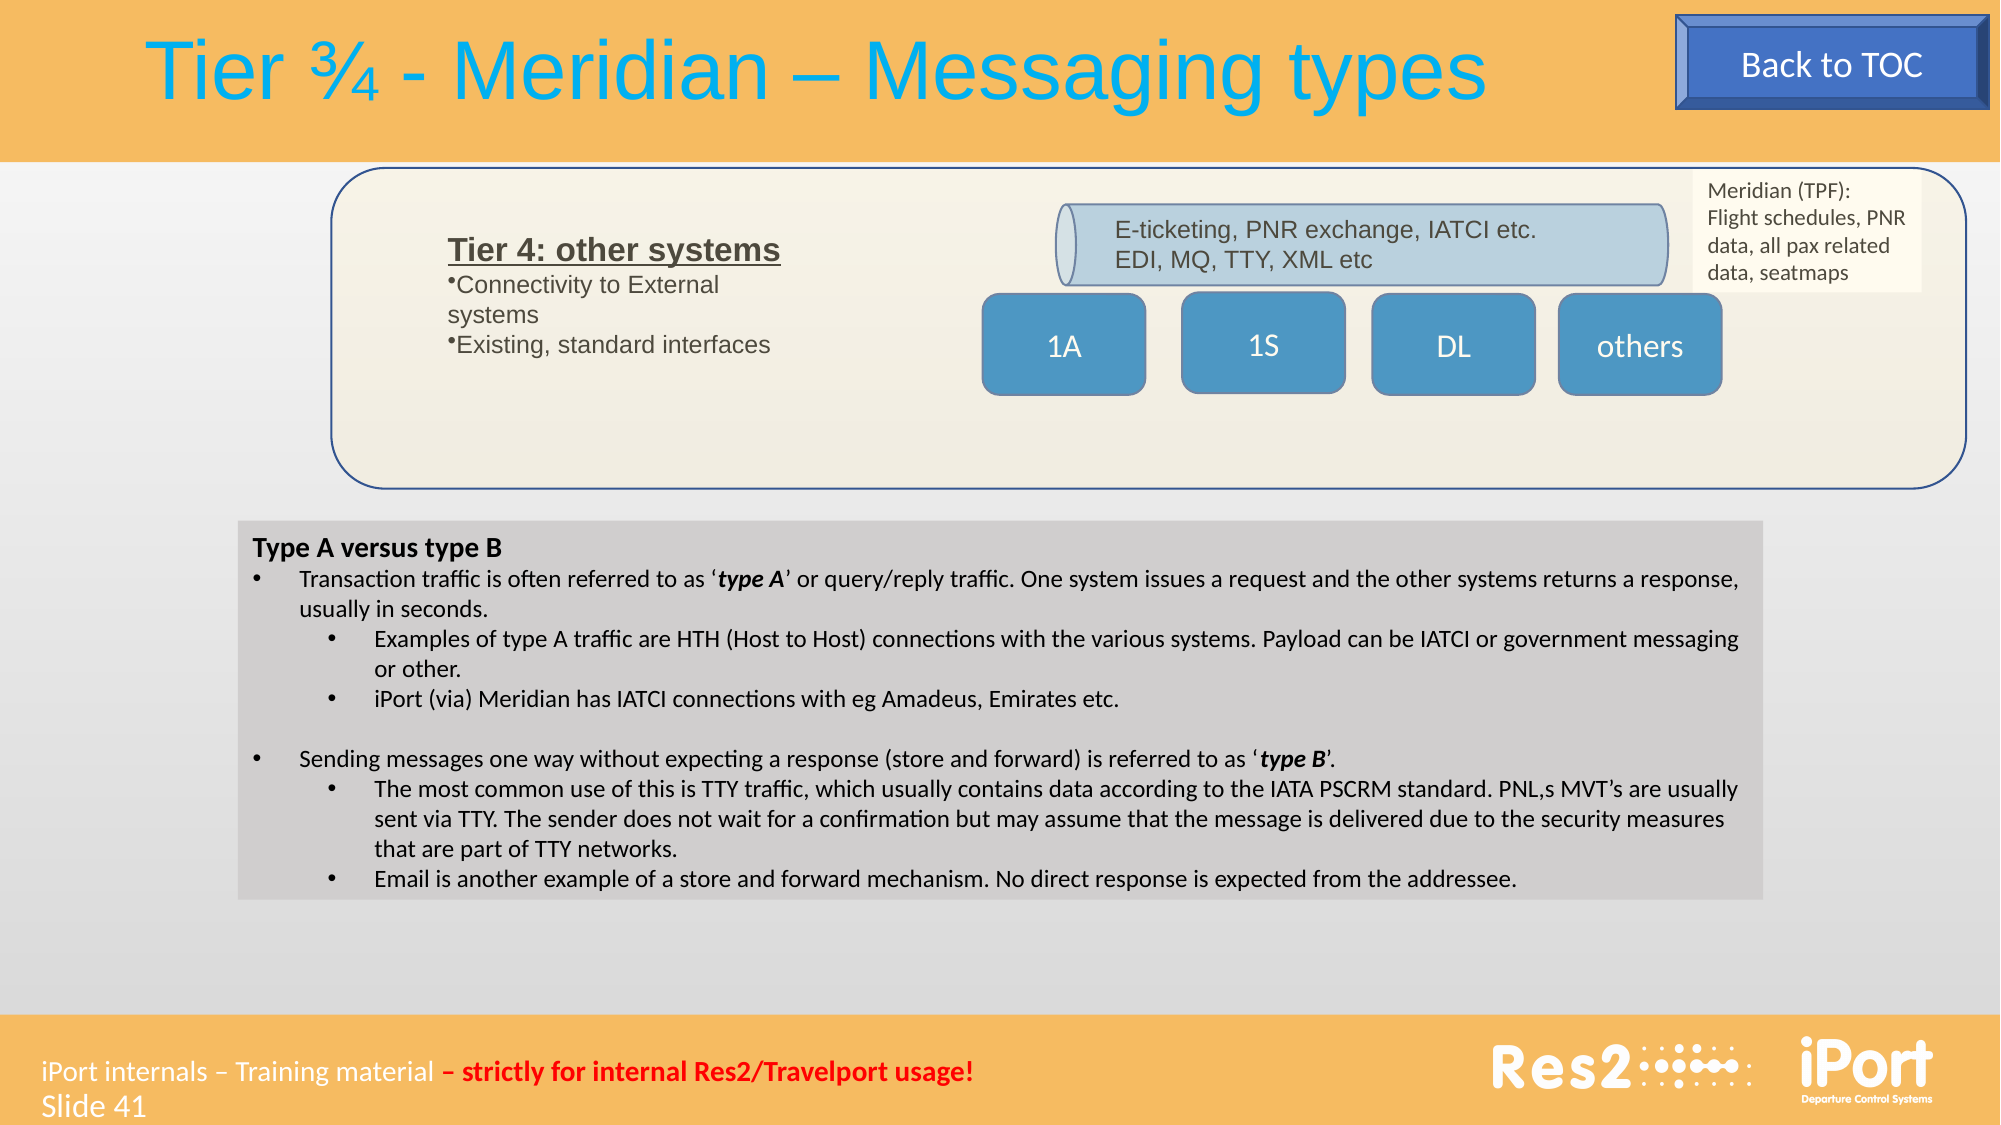

Tier ¾ - Meridian – Messaging types
Back to TOC

Meridian (TPF): Flight schedules, PNR data, all pax related data, seatmaps
E-ticketing, PNR exchange, IATCI etc.
EDI, MQ, TTY, XML etc
Tier 4: other systems
Connectivity to External systems
Existing, standard interfaces

1S
1A
DL
others
Type A versus type B
Transaction traffic is often referred to as ‘type A’ or query/reply traffic. One system issues a request and the other systems returns a response, usually in seconds.
Examples of type A traffic are HTH (Host to Host) connections with the various systems. Payload can be IATCI or government messaging or other.
iPort (via) Meridian has IATCI connections with eg Amadeus, Emirates etc.

Sending messages one way without expecting a response (store and forward) is referred to as ‘type B’.
The most common use of this is TTY traffic, which usually contains data according to the IATA PSCRM standard. PNL,s MVT’s are usually sent via TTY. The sender does not wait for a confirmation but may assume that the message is delivered due to the security measures that are part of TTY networks.
Email is another example of a store and forward mechanism. No direct response is expected from the addressee.